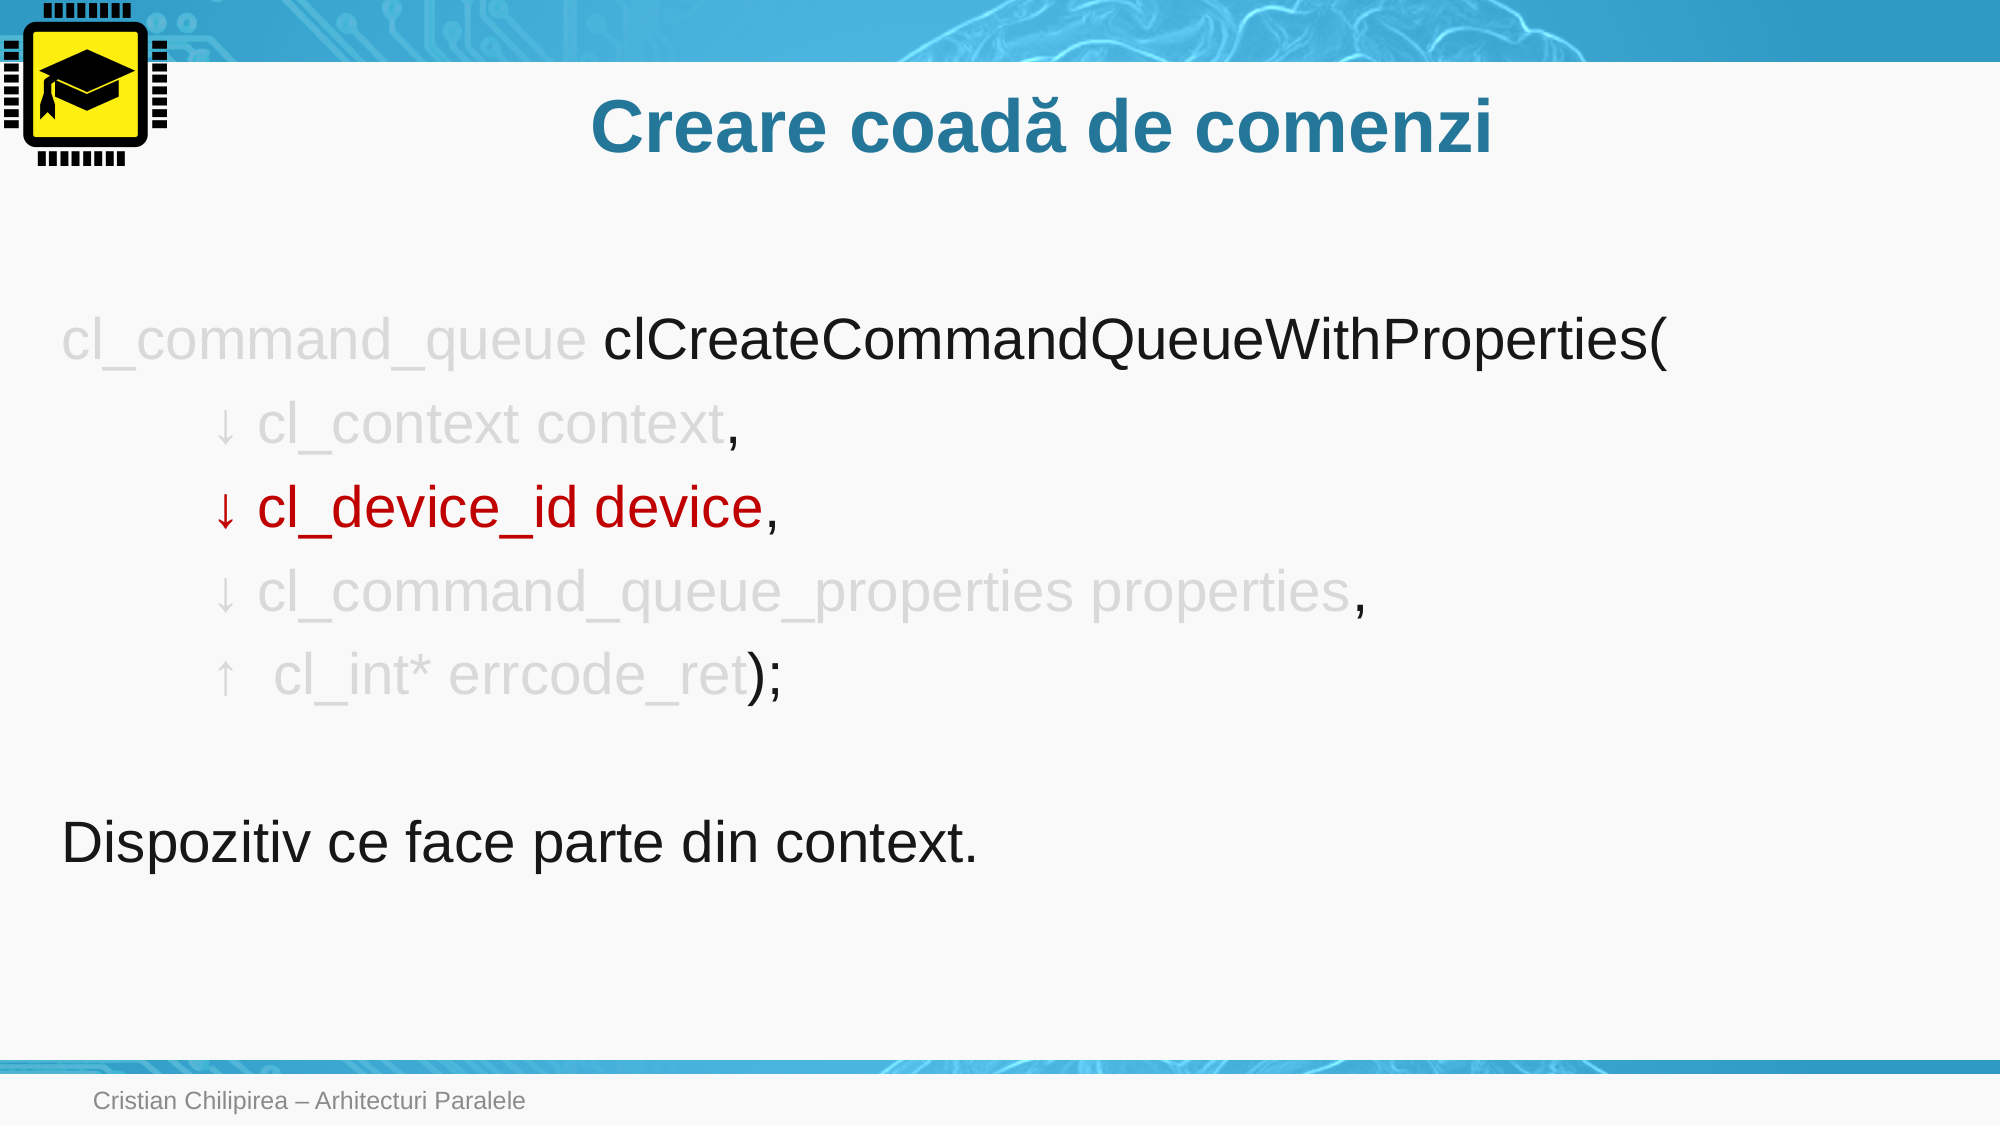

# Creare coadă de comenzi

cl_command_queue clCreateCommandQueueWithProperties(
	↓ cl_context context,
	↓ cl_device_id device,
	↓ cl_command_queue_properties properties,
	↑  cl_int* errcode_ret);

Dispozitiv ce face parte din context.

Cristian Chilipirea – Arhitecturi Paralele